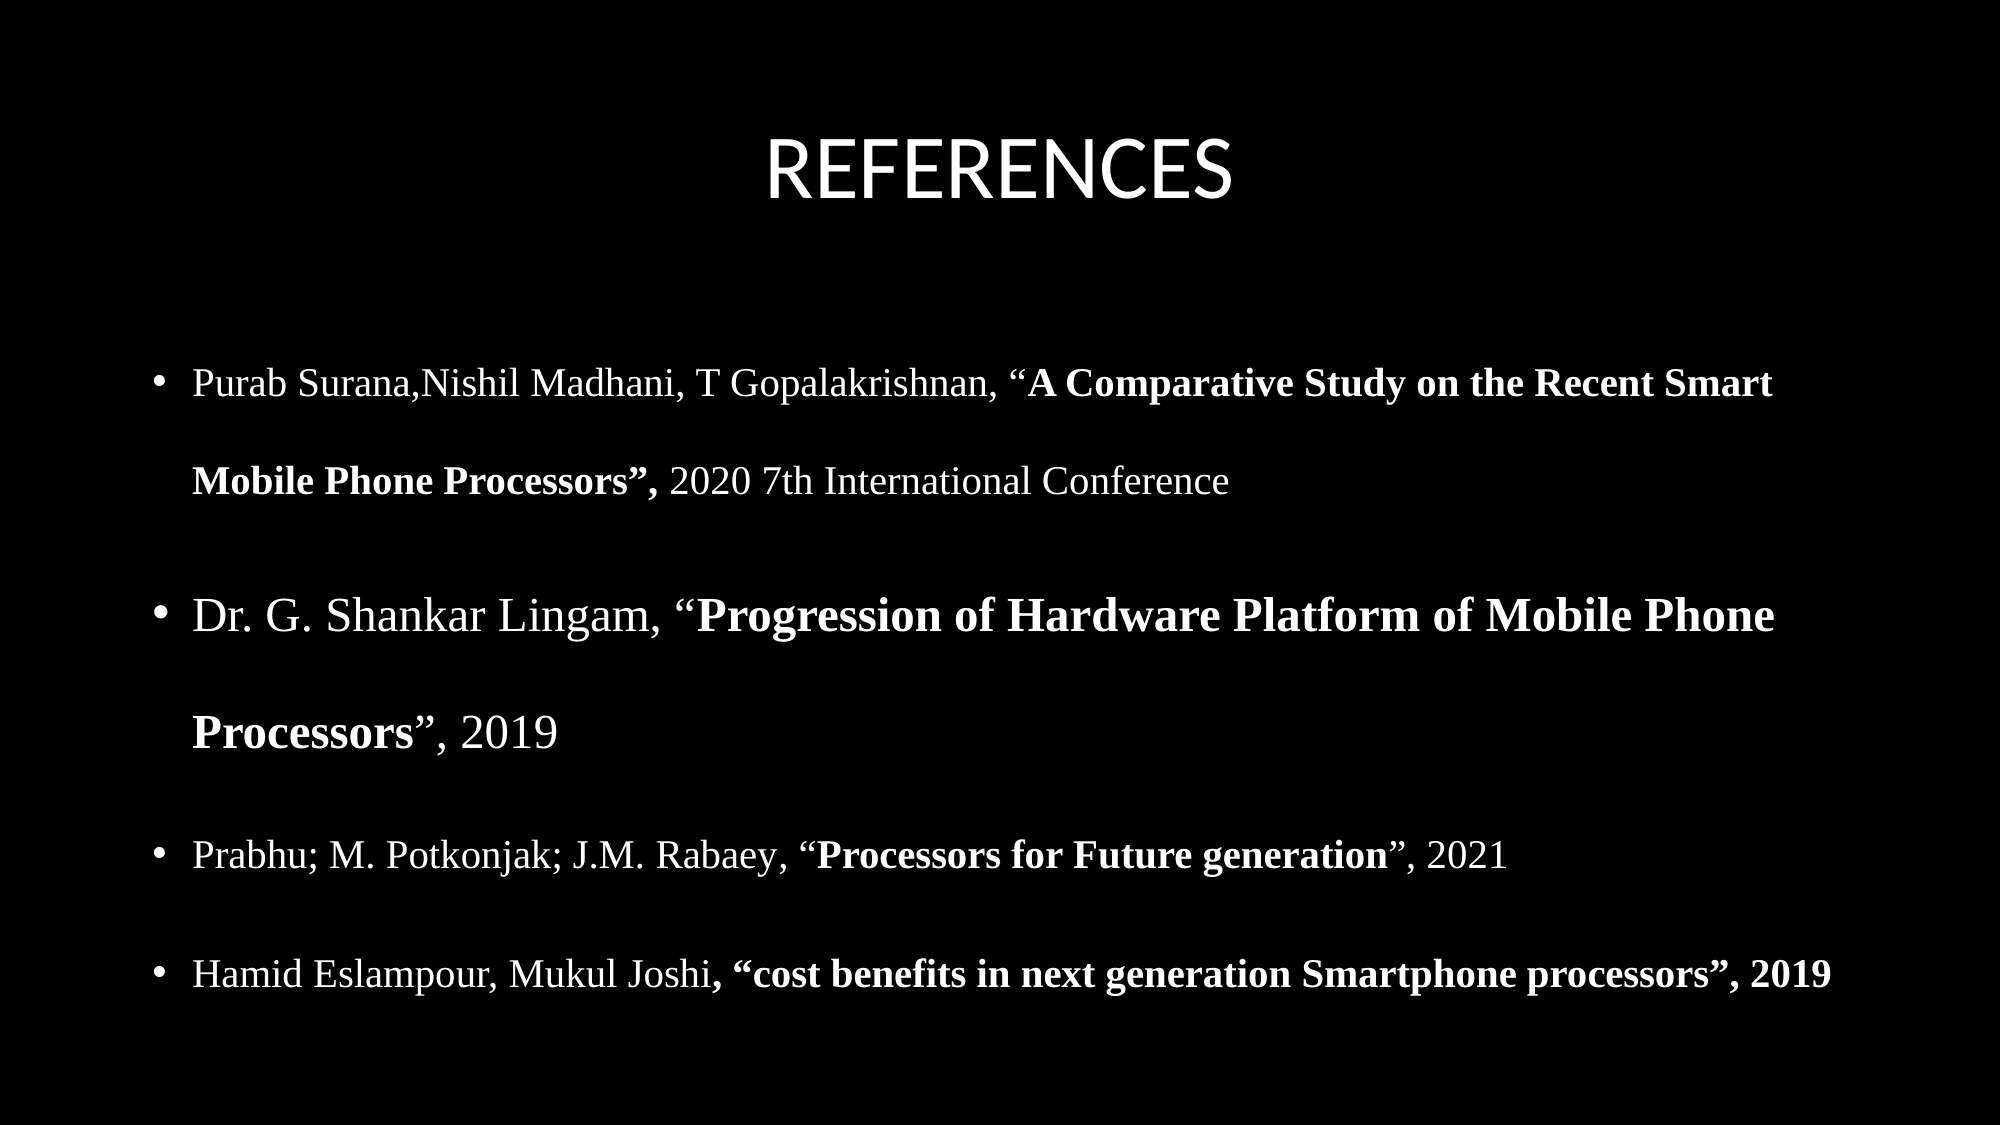

# REFERENCES
Purab Surana,Nishil Madhani, T Gopalakrishnan, “A Comparative Study on the Recent Smart Mobile Phone Processors”, 2020 7th International Conference
Dr. G. Shankar Lingam, “Progression of Hardware Platform of Mobile Phone Processors”, 2019
Prabhu; M. Potkonjak; J.M. Rabaey, “Processors for Future generation”, 2021
Hamid Eslampour, Mukul Joshi, “cost benefits in next generation Smartphone processors”, 2019